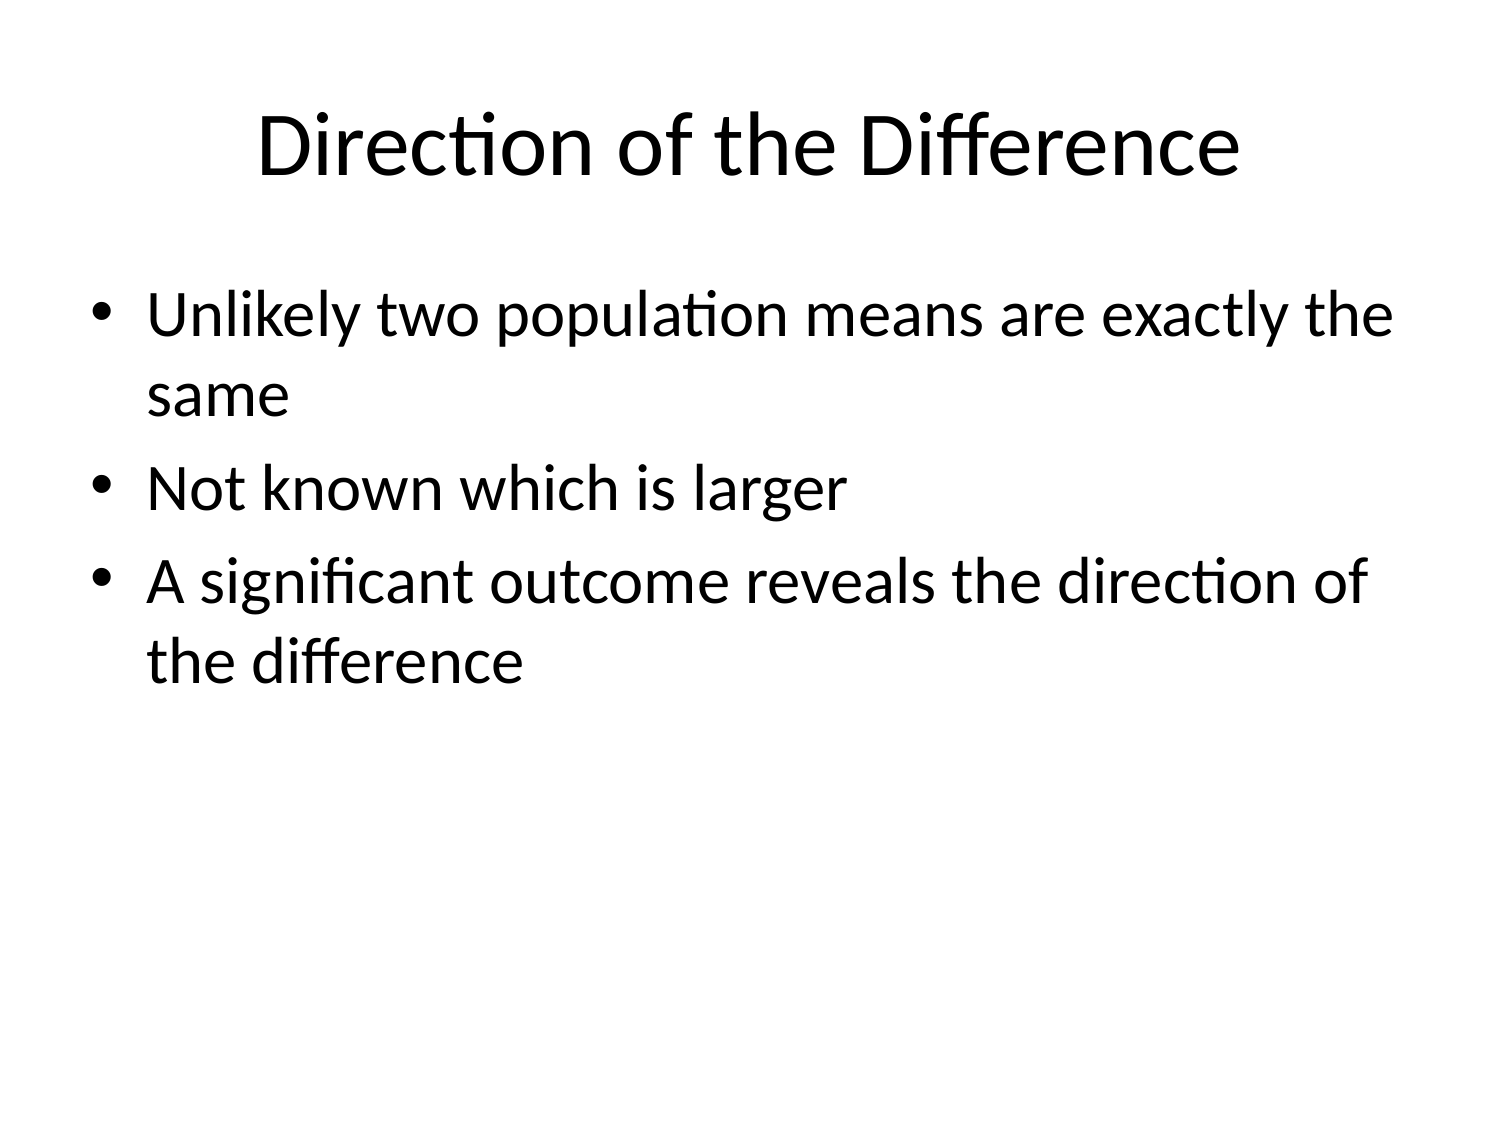

# Direction of the Difference
Unlikely two population means are exactly the same
Not known which is larger
A significant outcome reveals the direction of the difference